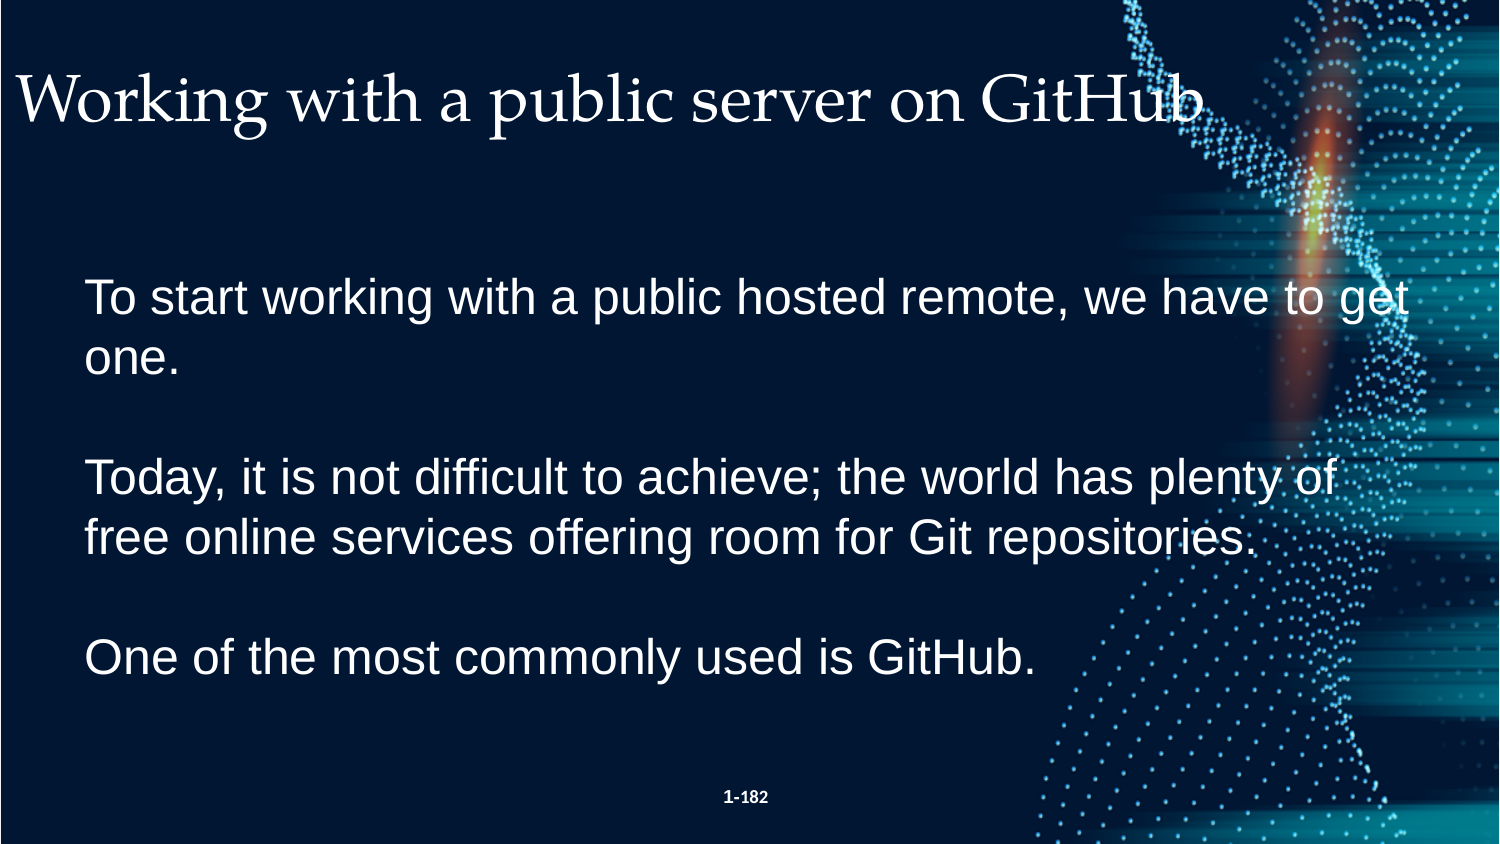

Working with a public server on GitHub
To start working with a public hosted remote, we have to get one.

Today, it is not difficult to achieve; the world has plenty of free online services offering room for Git repositories.

One of the most commonly used is GitHub.
1-182